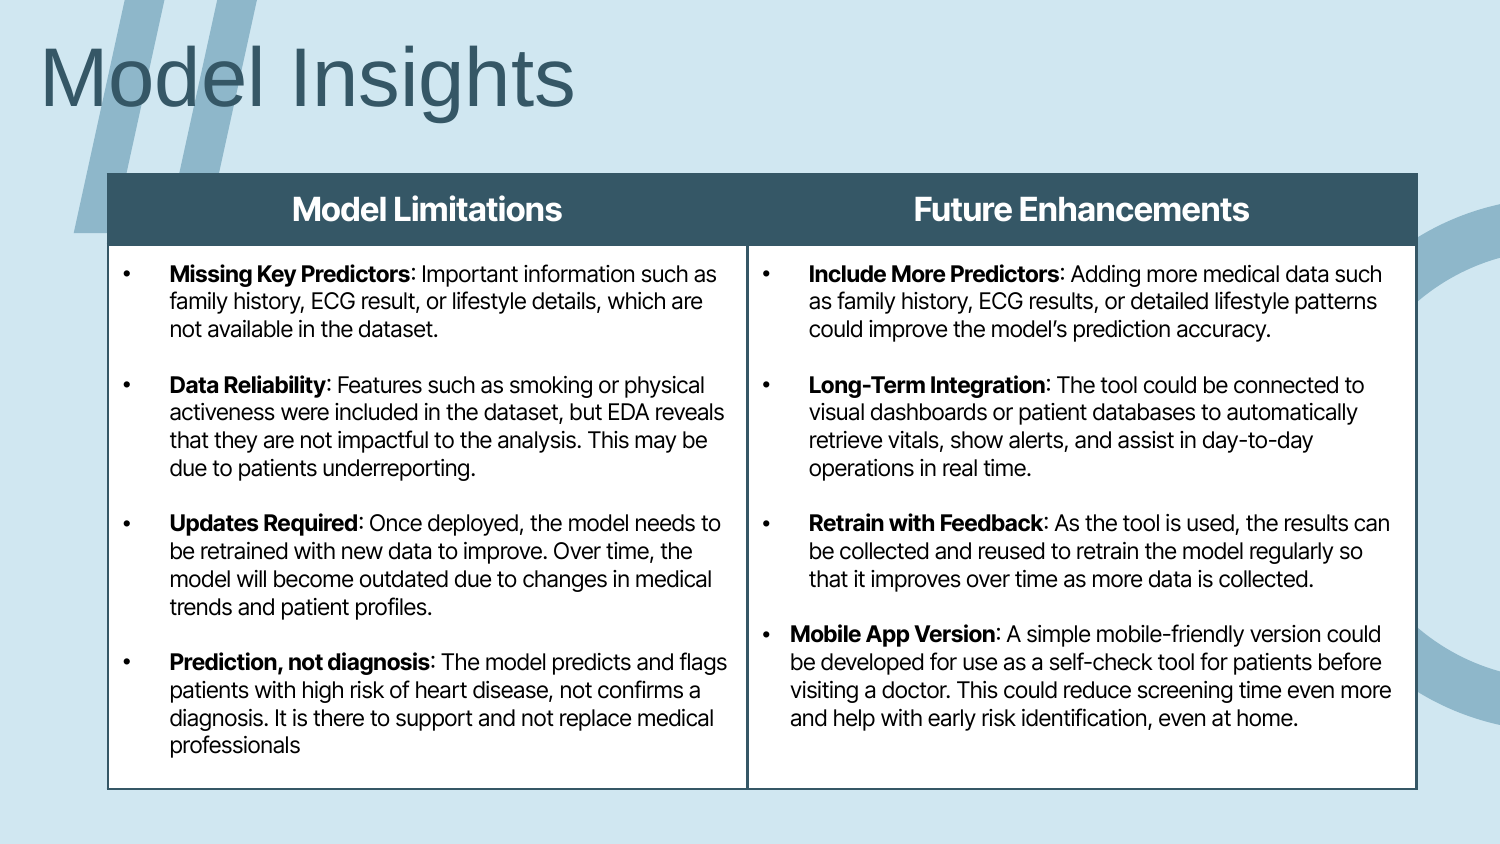

Model Insights
| Model Limitations | Future Enhancements |
| --- | --- |
| Missing Key Predictors: Important information such as family history, ECG result, or lifestyle details, which are not available in the dataset. Data Reliability: Features such as smoking or physical activeness were included in the dataset, but EDA reveals that they are not impactful to the analysis. This may be due to patients underreporting. Updates Required: Once deployed, the model needs to be retrained with new data to improve. Over time, the model will become outdated due to changes in medical trends and patient profiles. Prediction, not diagnosis: The model predicts and flags patients with high risk of heart disease, not confirms a diagnosis. It is there to support and not replace medical professionals | Include More Predictors: Adding more medical data such as family history, ECG results, or detailed lifestyle patterns could improve the model’s prediction accuracy. Long-Term Integration: The tool could be connected to visual dashboards or patient databases to automatically retrieve vitals, show alerts, and assist in day-to-day operations in real time. Retrain with Feedback: As the tool is used, the results can be collected and reused to retrain the model regularly so that it improves over time as more data is collected. Mobile App Version: A simple mobile-friendly version could be developed for use as a self-check tool for patients before visiting a doctor. This could reduce screening time even more and help with early risk identification, even at home. |